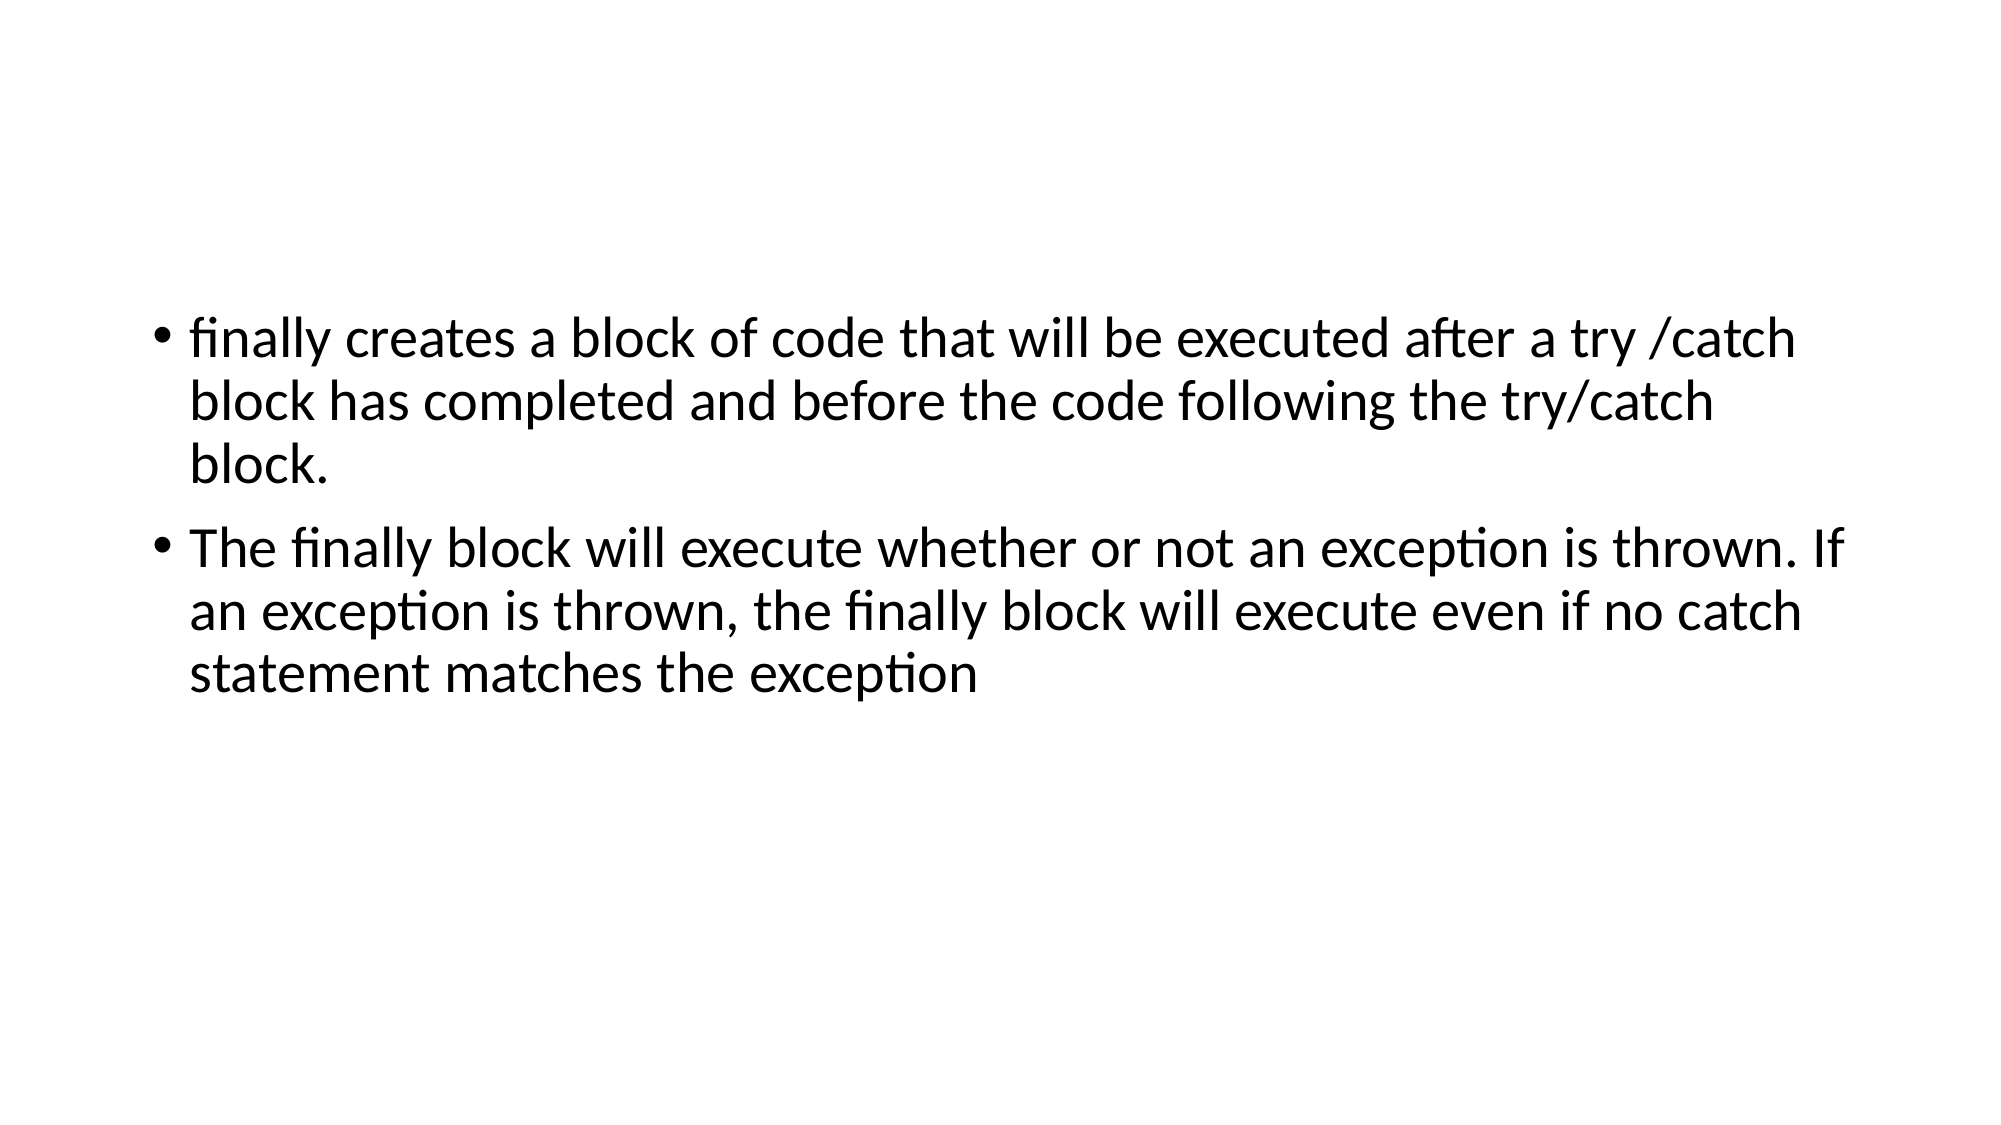

#
finally creates a block of code that will be executed after a try /catch block has completed and before the code following the try/catch block.
The finally block will execute whether or not an exception is thrown. If an exception is thrown, the finally block will execute even if no catch statement matches the exception